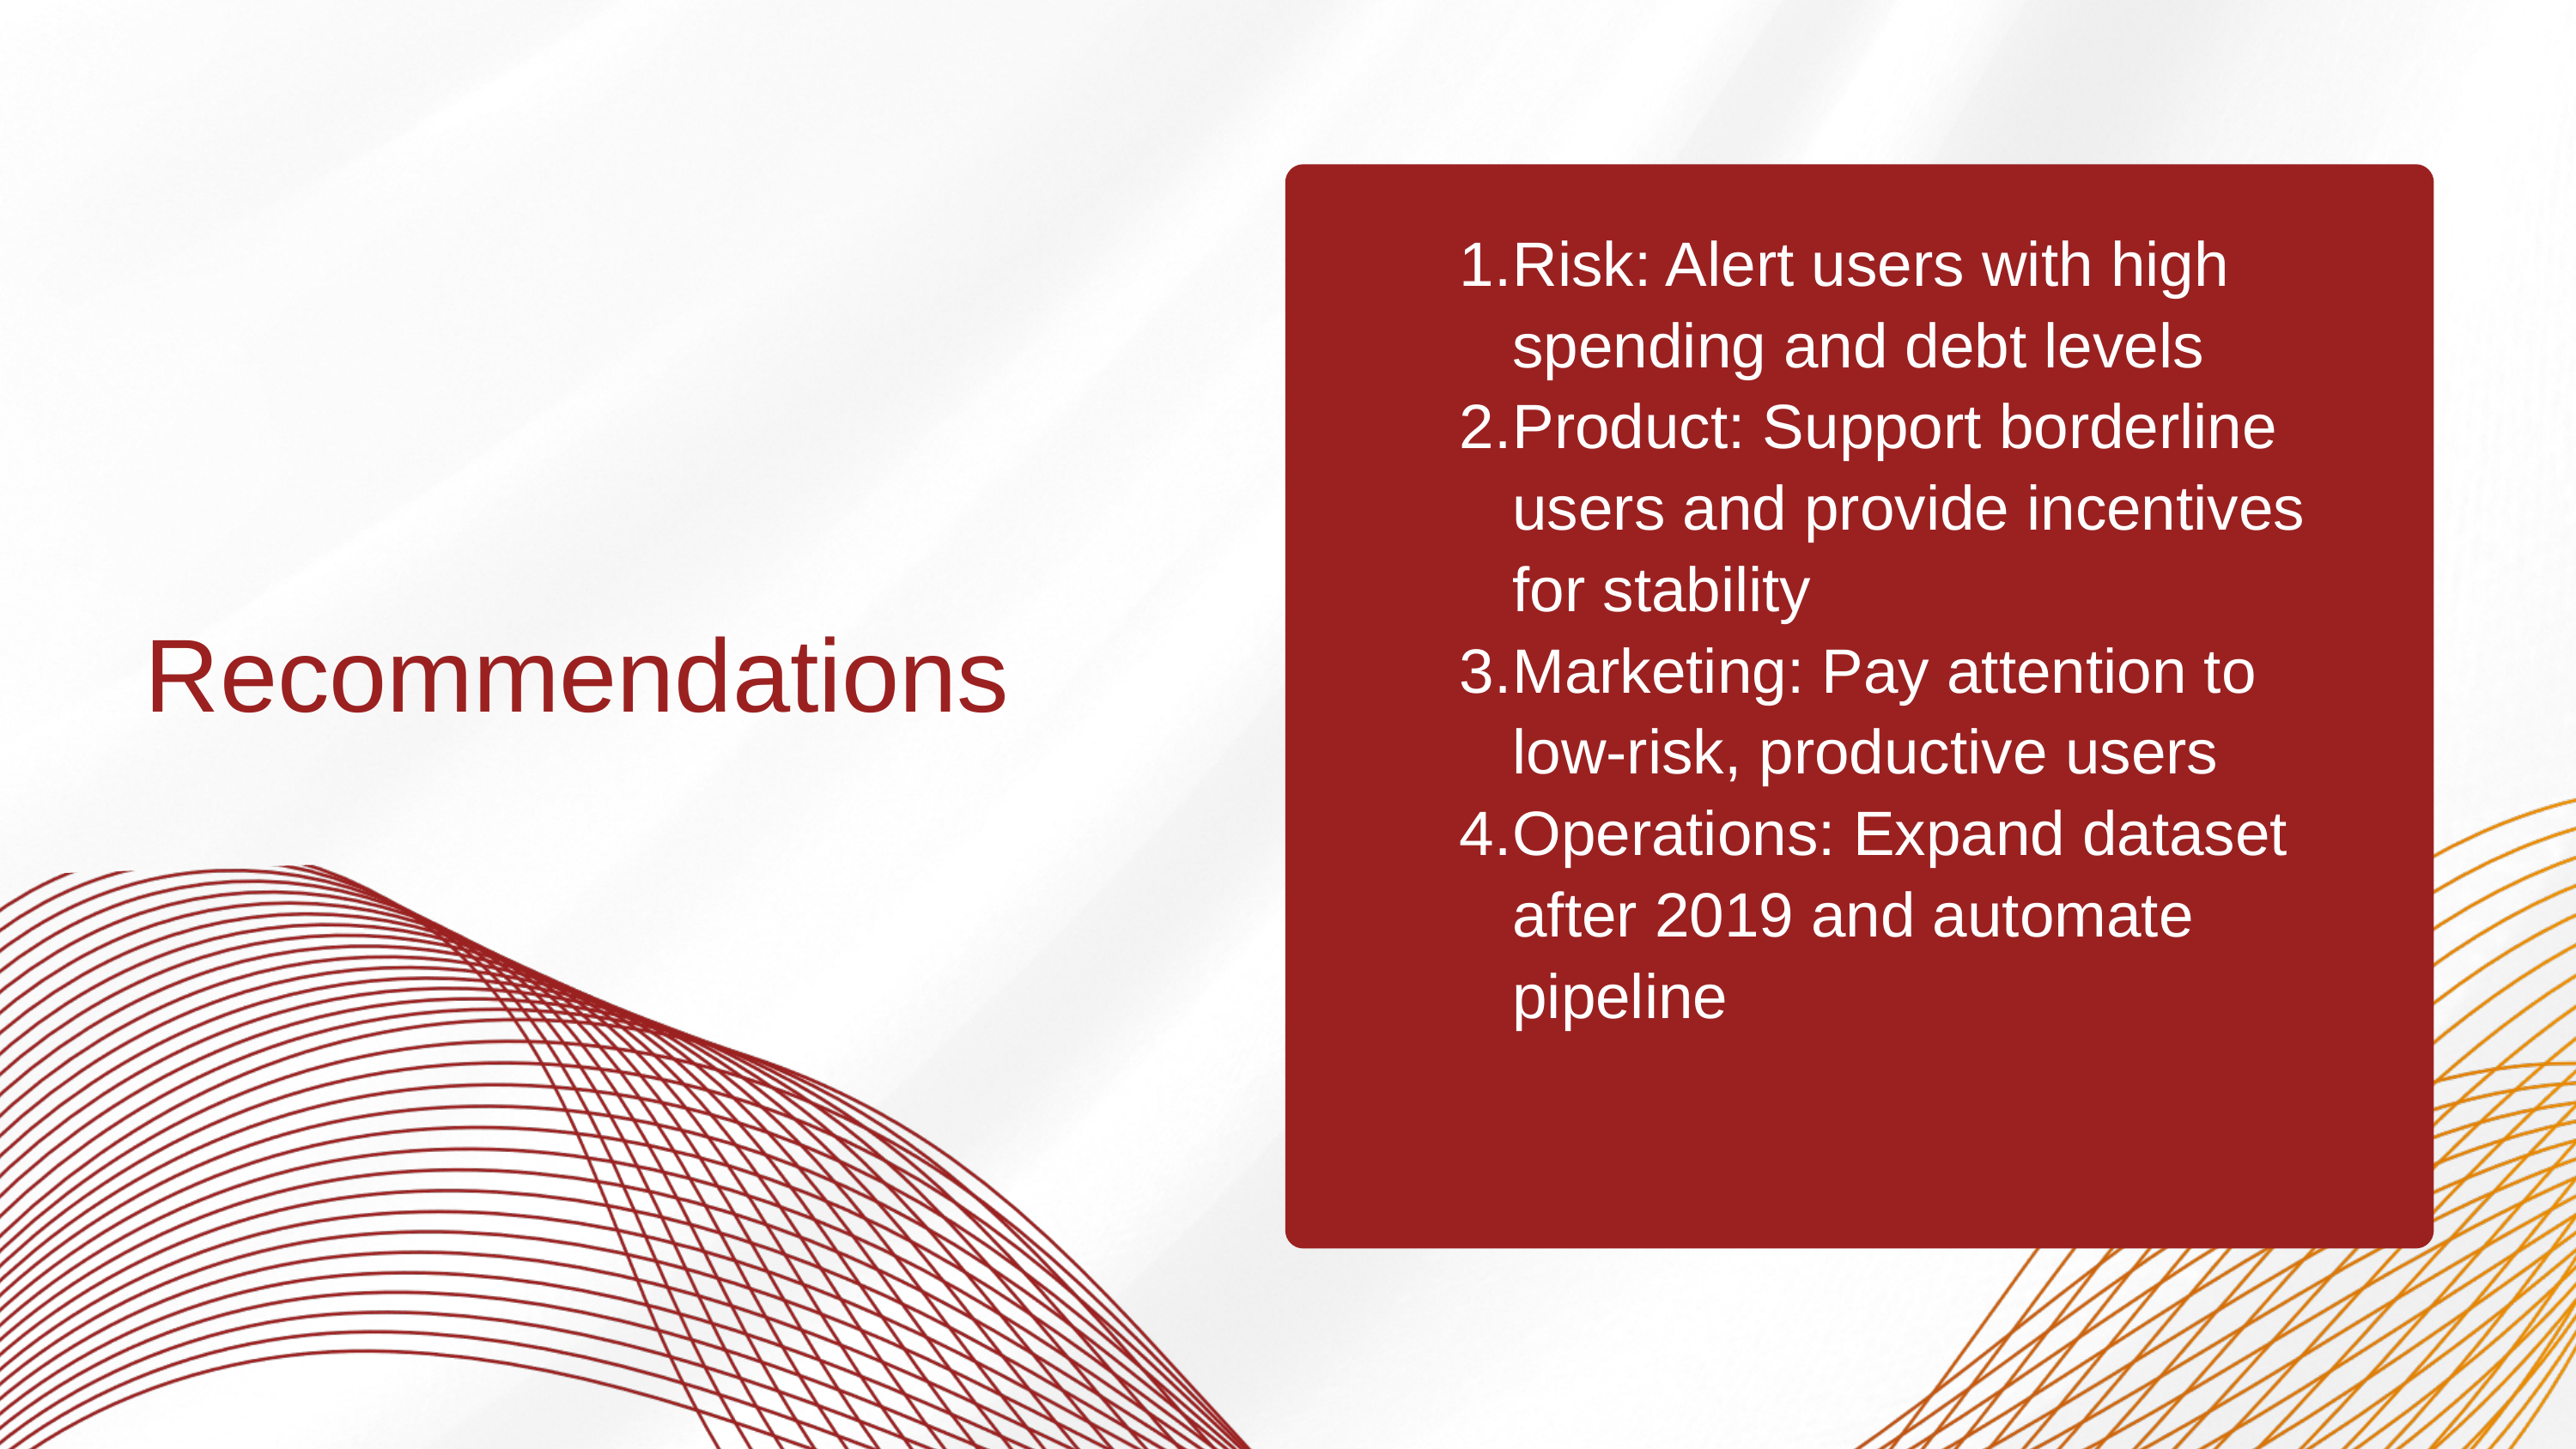

Risk: Alert users with high spending and debt levels
Product: Support borderline users and provide incentives for stability
Marketing: Pay attention to low-risk, productive users
Operations: Expand dataset after 2019 and automate pipeline
Recommendations